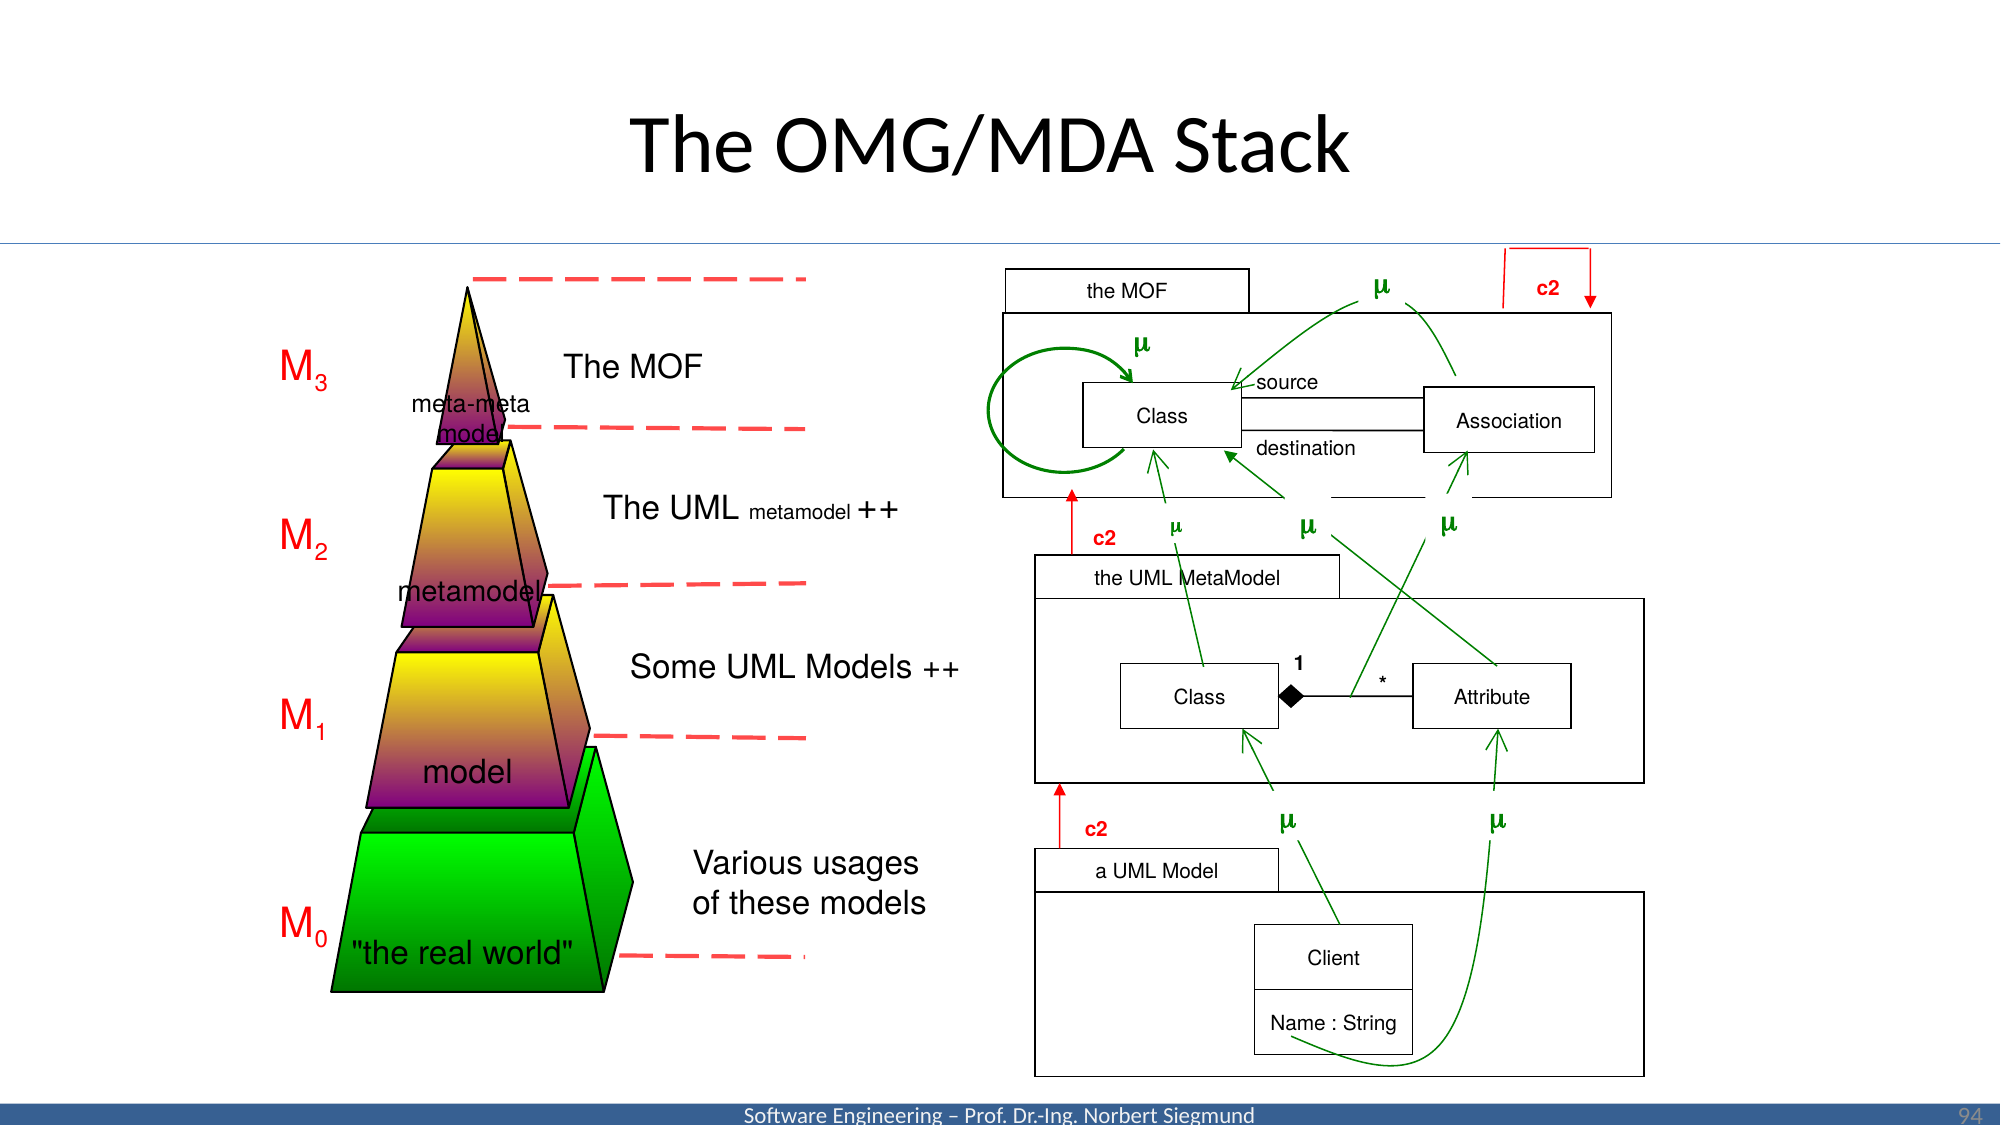

# The OMG/MDA Stack

μ
c2
the MOF

μ
M3
The MOF

source
meta-meta
model
Class
Association

destination

The UML metamodel ++

μ
μ
M2
μ
c2
the UML MetaModel

1
Class
*
Attribute

a UML Model

Client
Name : String
metamodel

Some UML Models ++
M1

model

μ
μ
c2
Various usages
of these models
M0
"the real world"

94